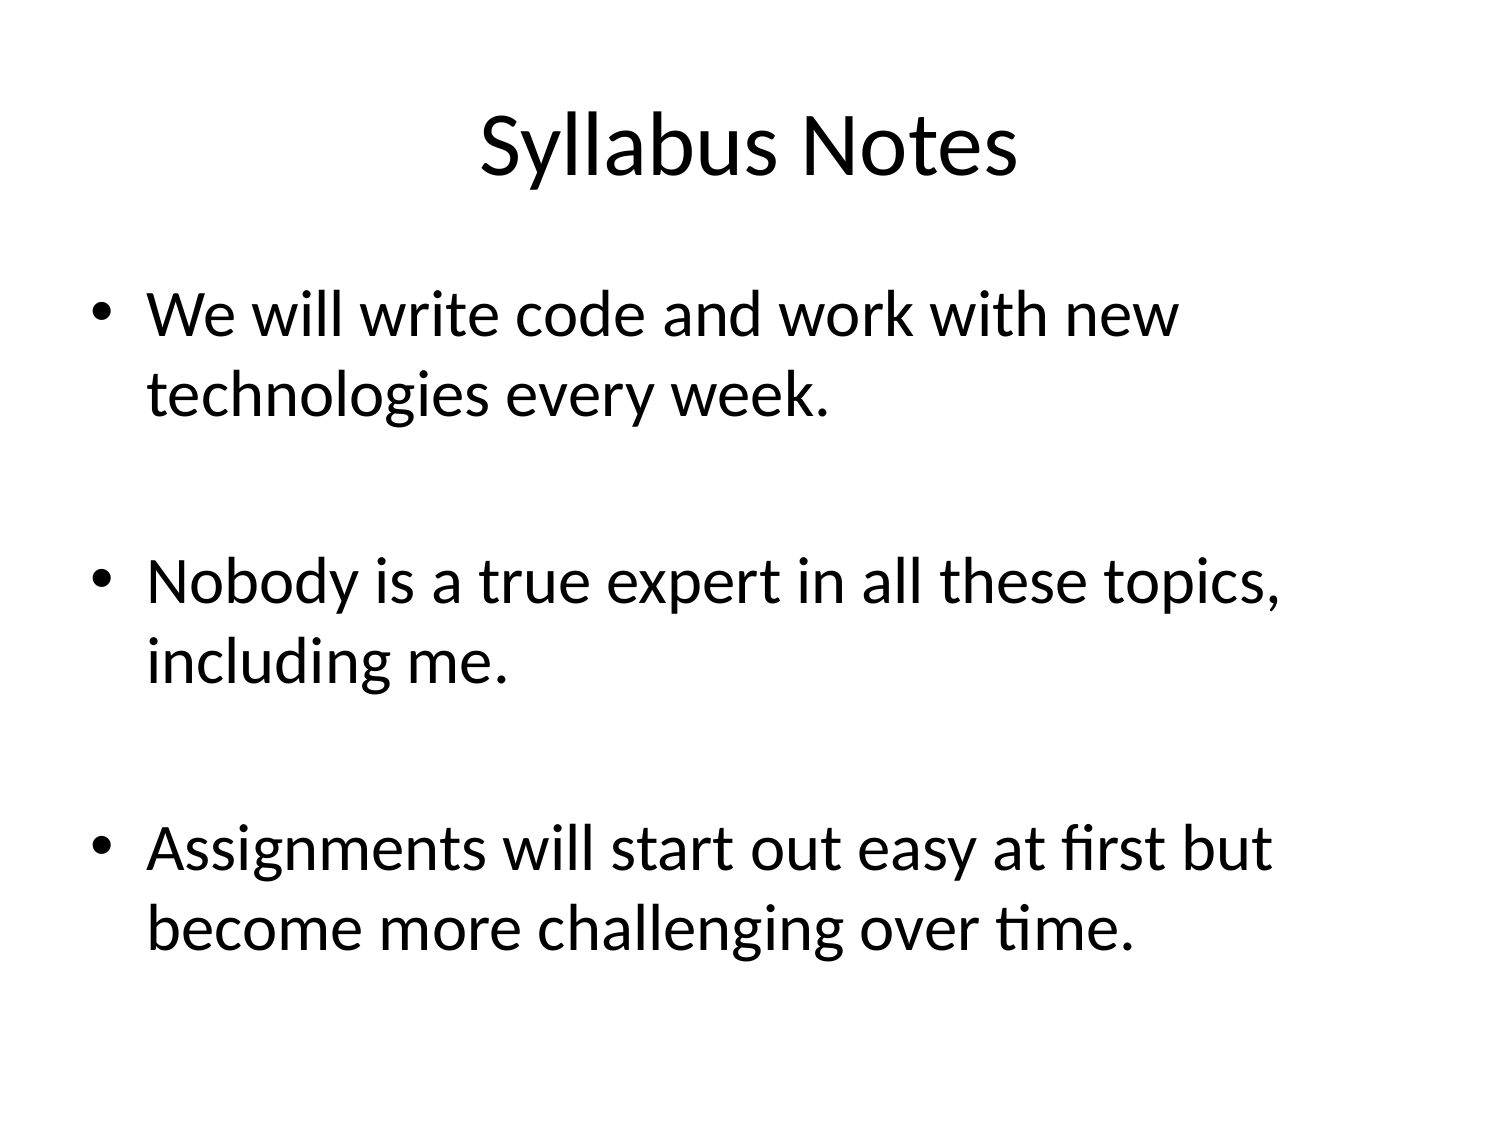

# Syllabus Notes
We will write code and work with new technologies every week.

Nobody is a true expert in all these topics, including me.

Assignments will start out easy at first but become more challenging over time.